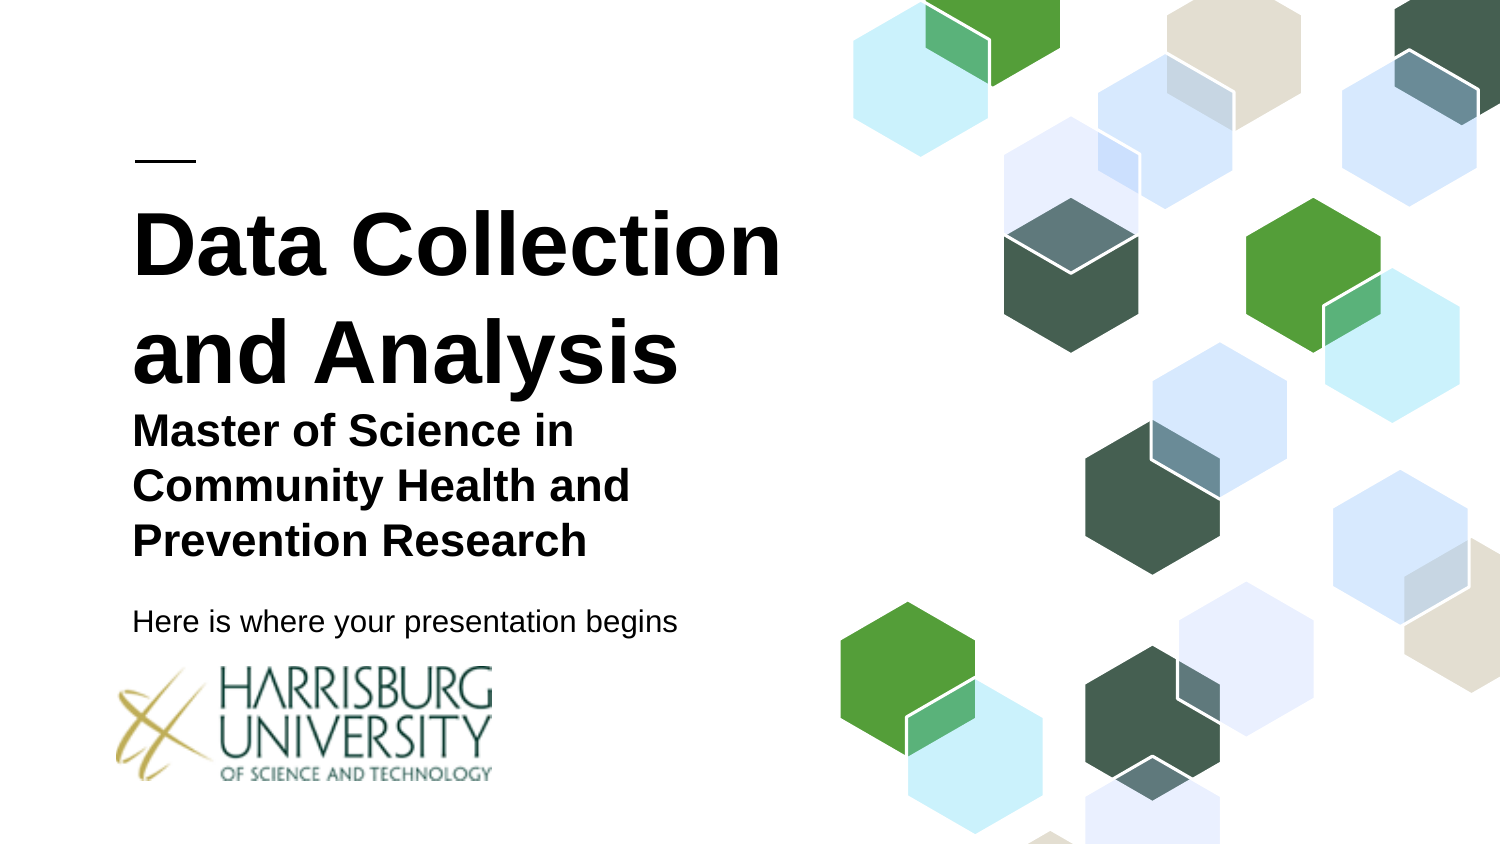

# Data Collection and Analysis Master of Science in Community Health and Prevention Research
Here is where your presentation begins